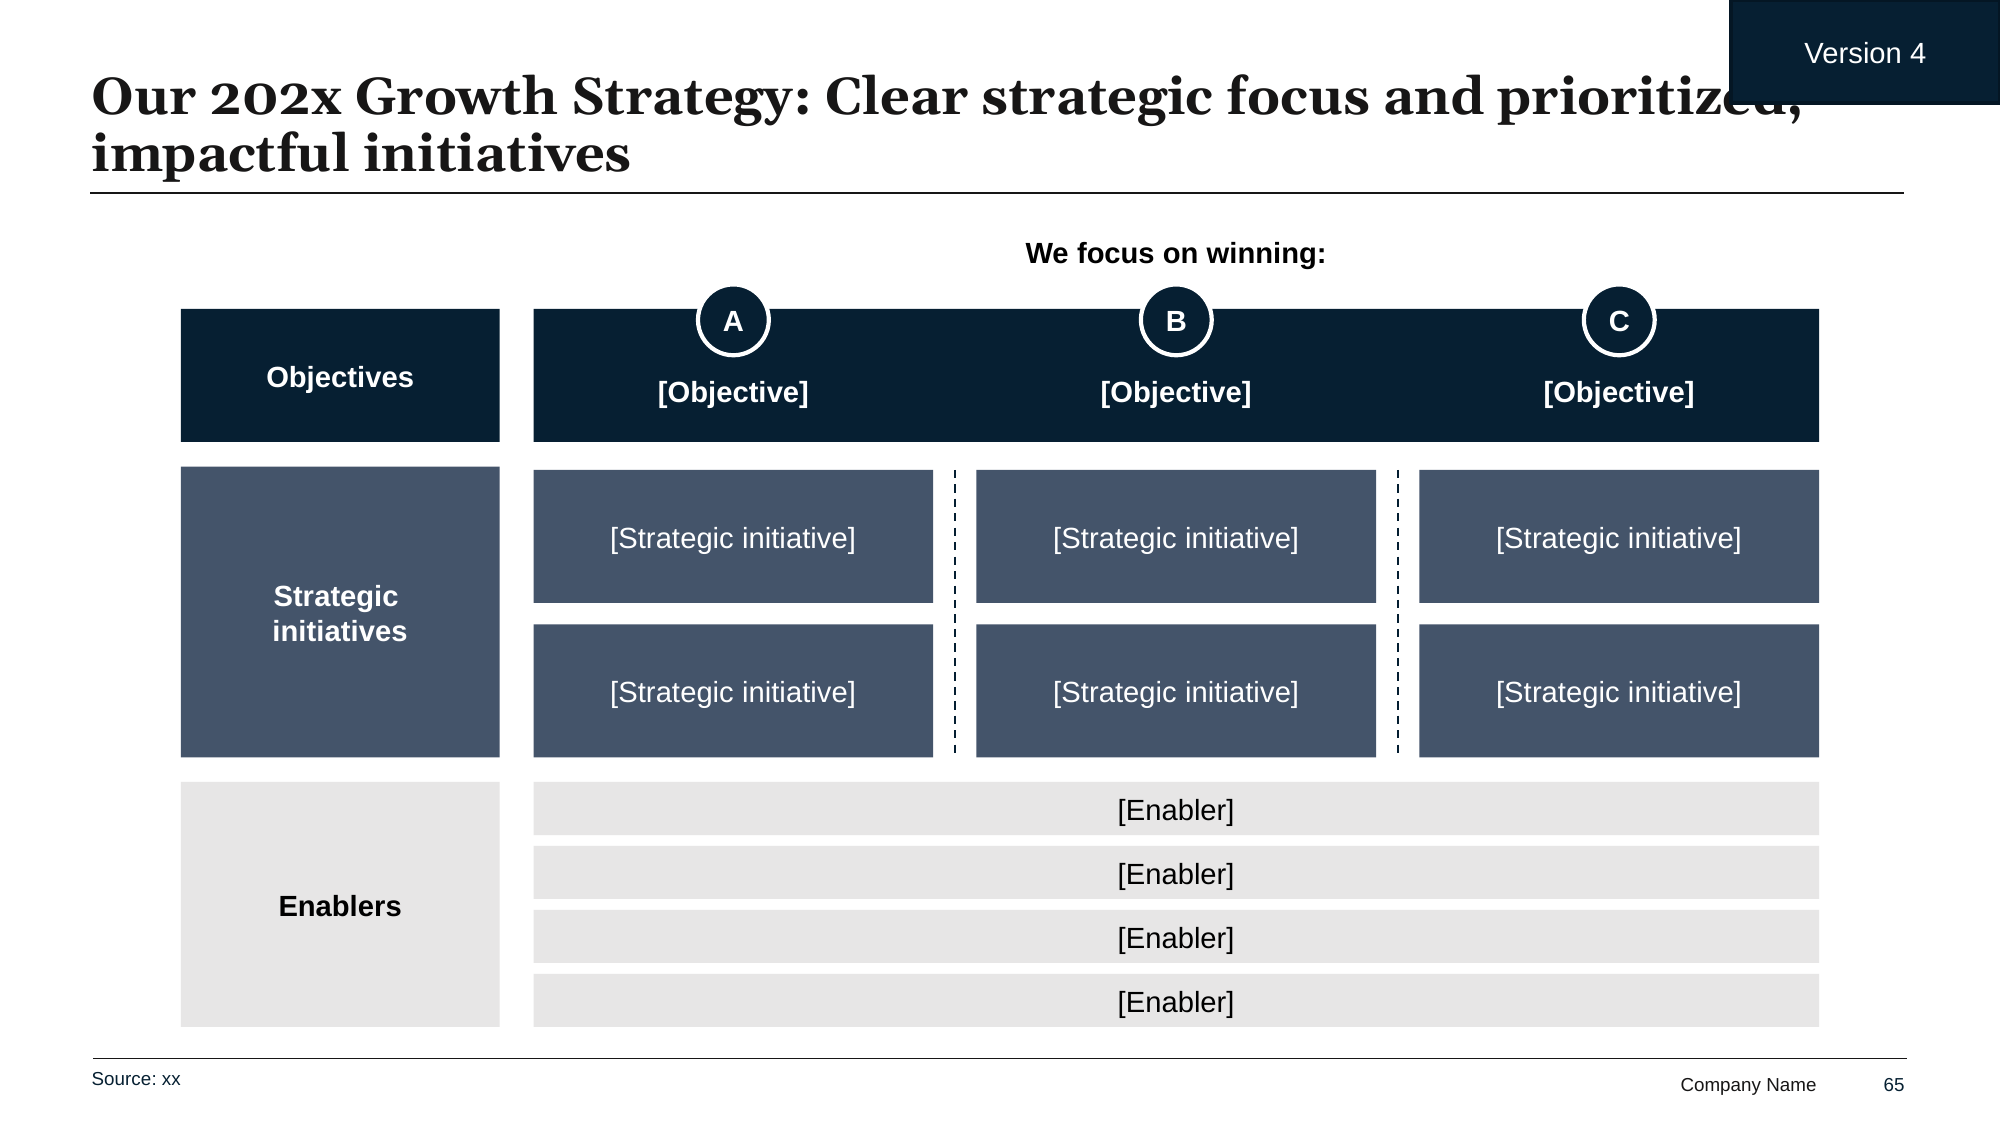

Version 4
# Our 202x Growth Strategy: Clear strategic focus and prioritized, impactful initiatives
We focus on winning:
A
B
C
Objectives

[Objective]
[Objective]
[Objective]
Strategic
initiatives
[Strategic initiative]
[Strategic initiative]
[Strategic initiative]
[Strategic initiative]
[Strategic initiative]
[Strategic initiative]
Enablers
[Enabler]
[Enabler]
[Enabler]
[Enabler]
Source: xx
65